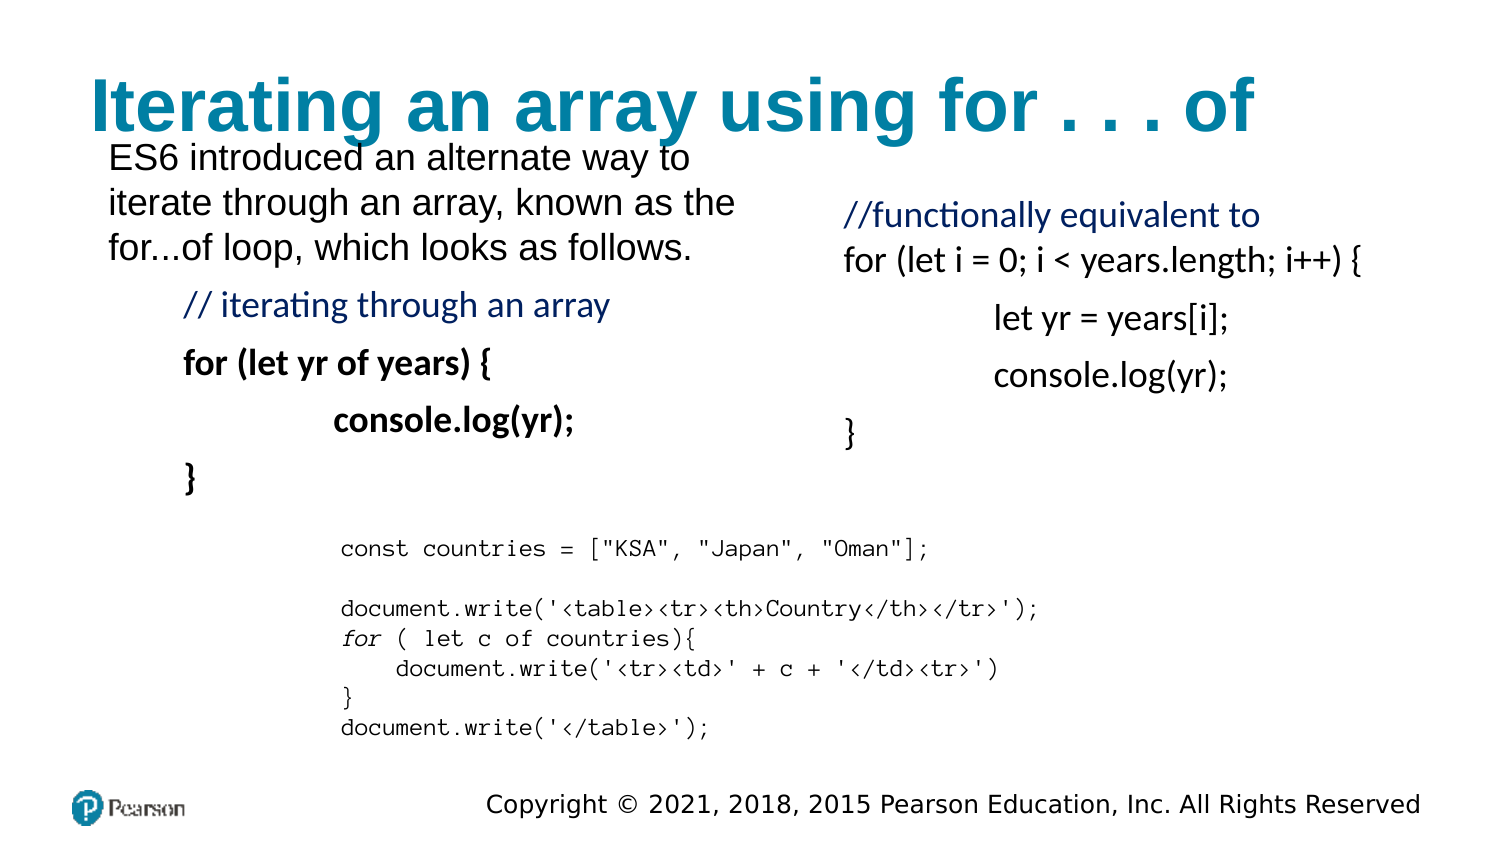

# Iterating an array using for . . . of
ES6 introduced an alternate way to iterate through an array, known as the for...of loop, which looks as follows.
// iterating through an array
for (let yr of years) {
	console.log(yr);
}

//functionally equivalent to
for (let i = 0; i < years.length; i++) {
	let yr = years[i];
	console.log(yr);
}
 const countries = ["KSA", "Japan", "Oman"];

 document.write('<table><tr><th>Country</th></tr>');
 for ( let c of countries){
     document.write('<tr><td>' + c + '</td><tr>')
 }
 document.write('</table>');